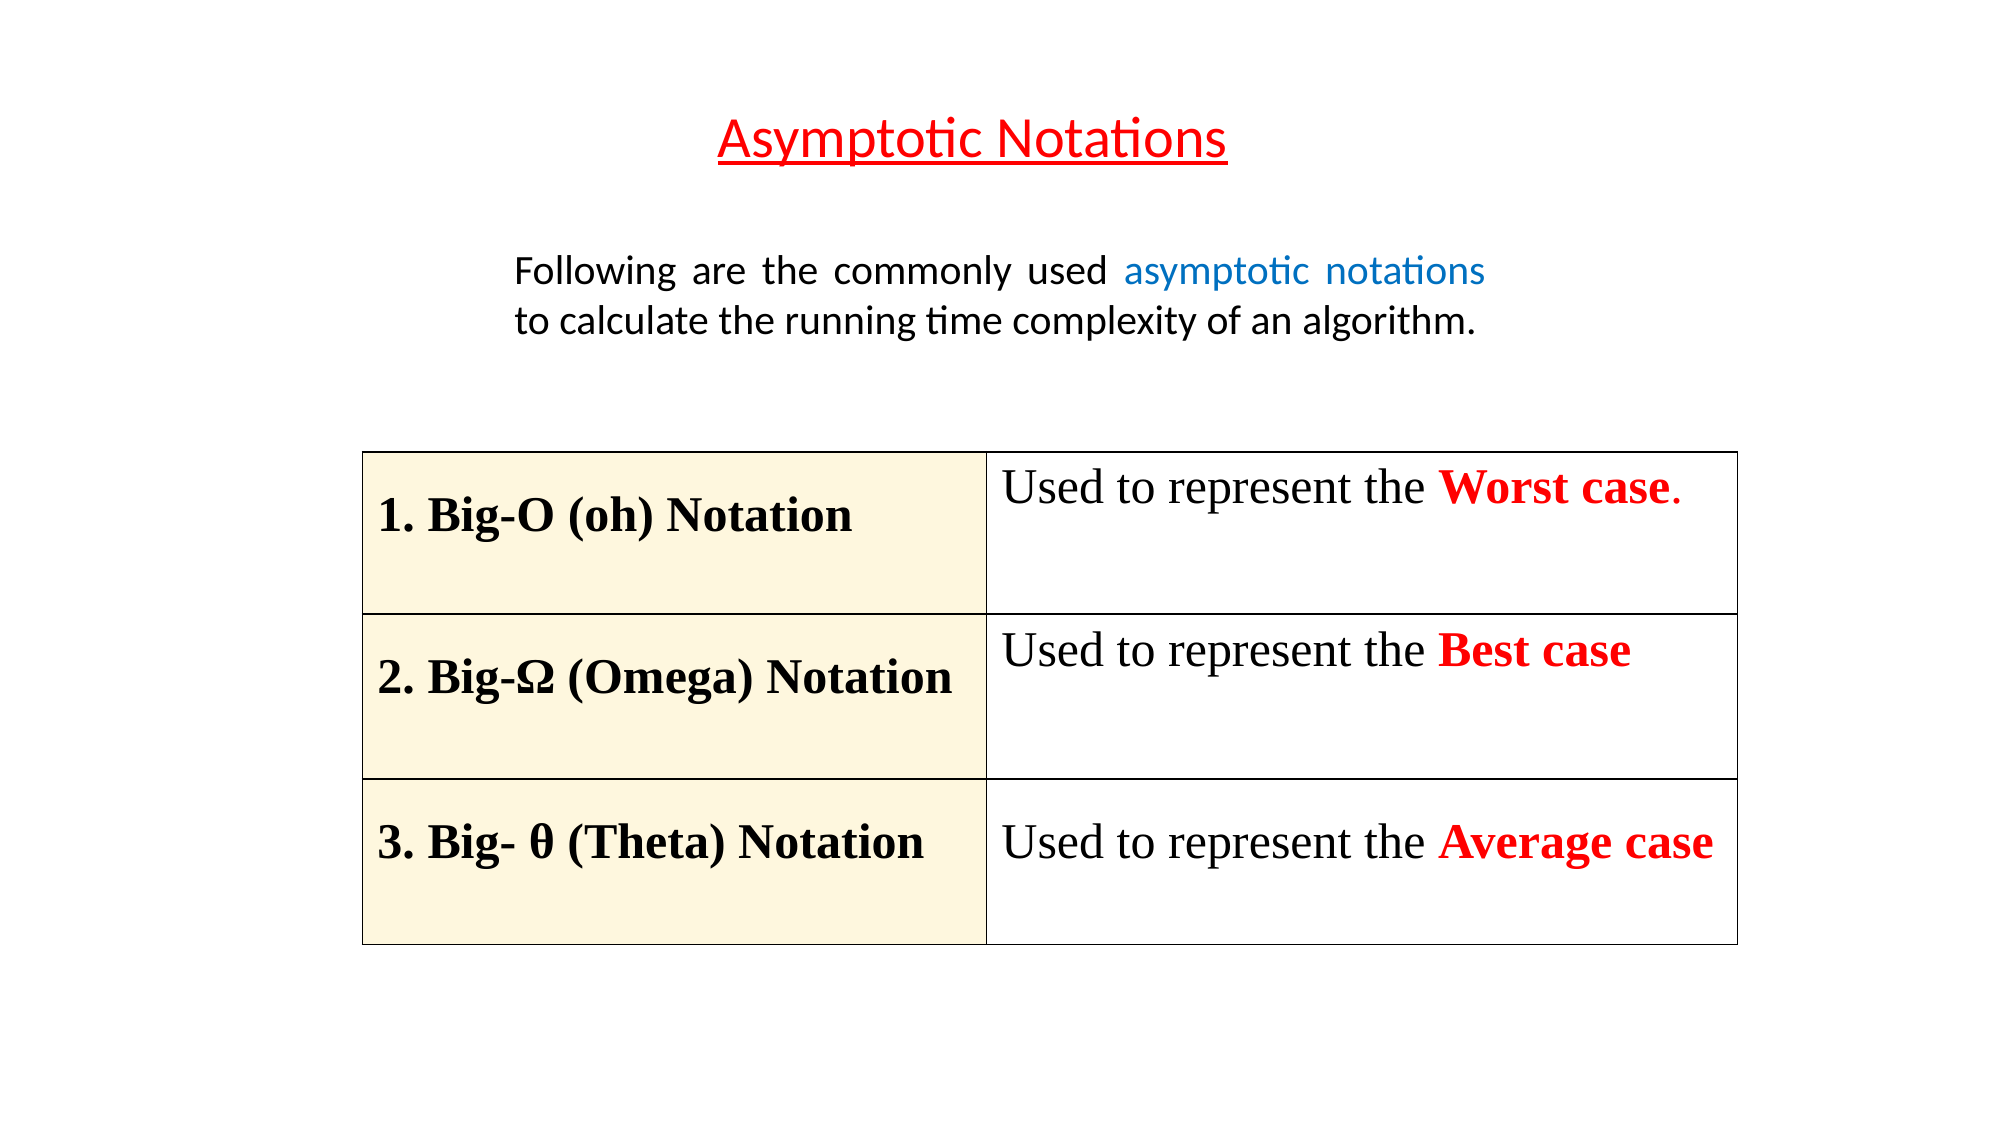

Asymptotic Notations
Following are the commonly used asymptotic notations to calculate the running time complexity of an algorithm.
| 1. Big-O (oh) Notation | Used to represent the Worst case. |
| --- | --- |
| 2. Big-Ω (Omega) Notation | Used to represent the Best case |
| 3. Big- θ (Theta) Notation | Used to represent the Average case |